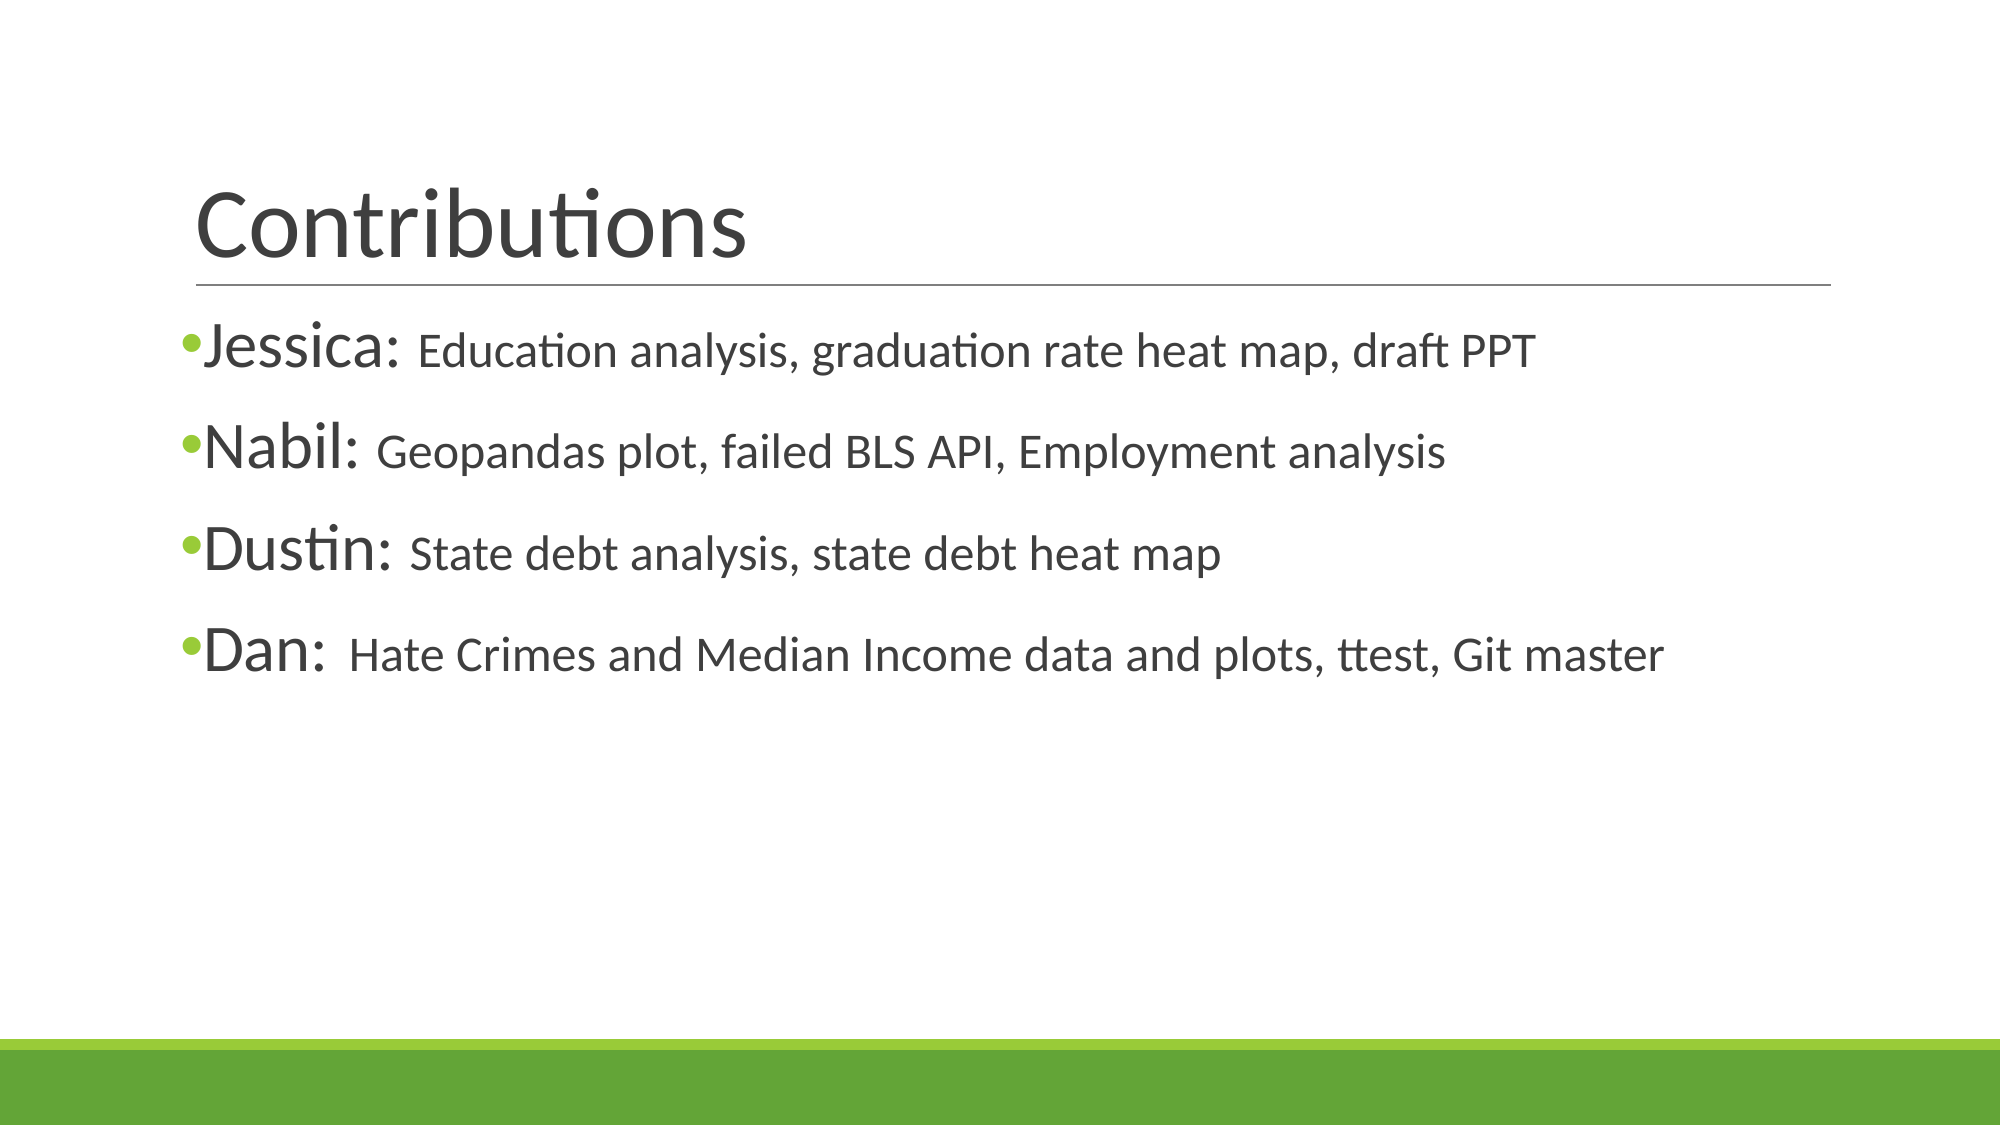

# Contributions
Jessica: Education analysis, graduation rate heat map, draft PPT
Nabil: Geopandas plot, failed BLS API, Employment analysis
Dustin: State debt analysis, state debt heat map
Dan:  Hate Crimes and Median Income data and plots, ttest, Git master